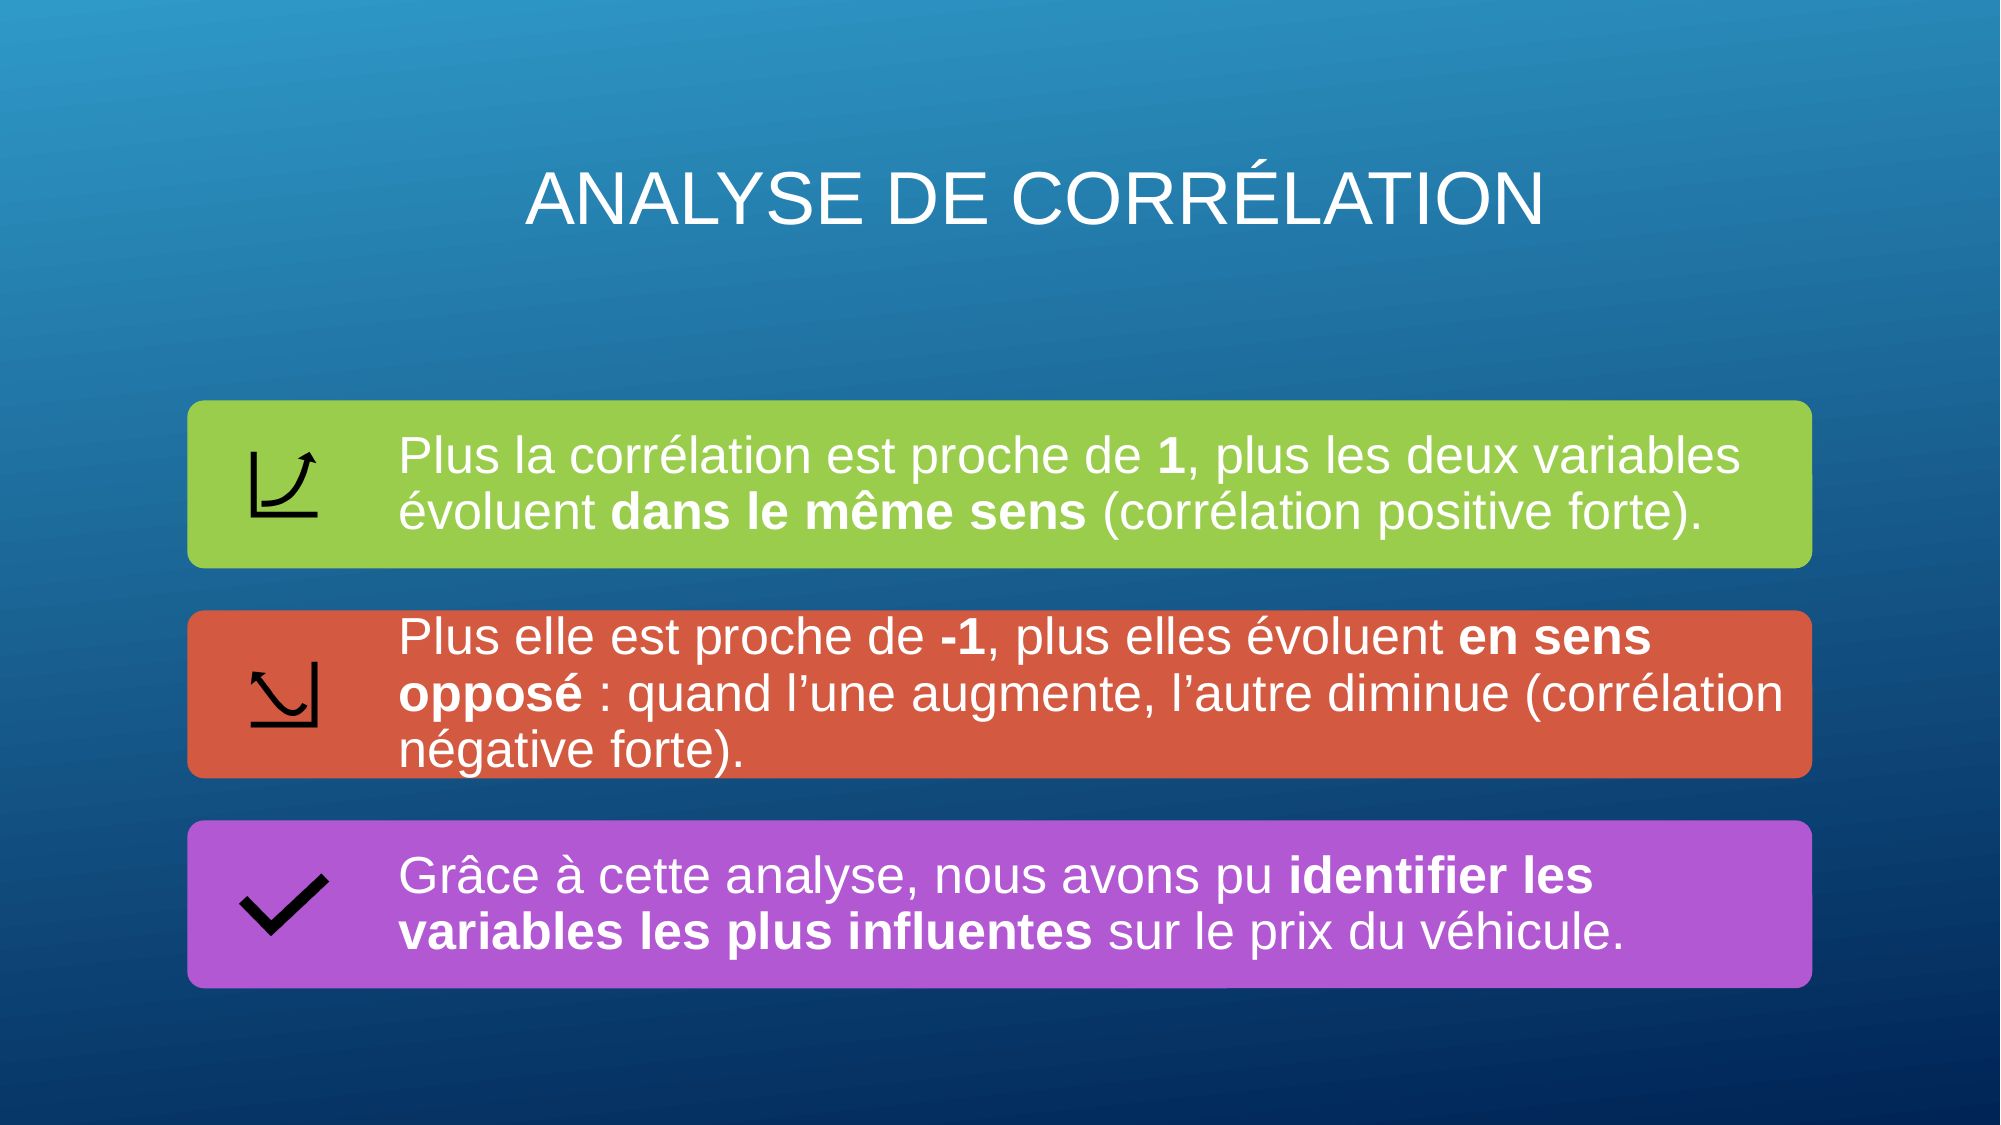

# Analyse de corrélation
Plus la corrélation est proche de 1, plus les deux variables évoluent dans le même sens (corrélation positive forte).
Plus elle est proche de -1, plus elles évoluent en sens opposé : quand l’une augmente, l’autre diminue (corrélation négative forte).
Grâce à cette analyse, nous avons pu identifier les variables les plus influentes sur le prix du véhicule.